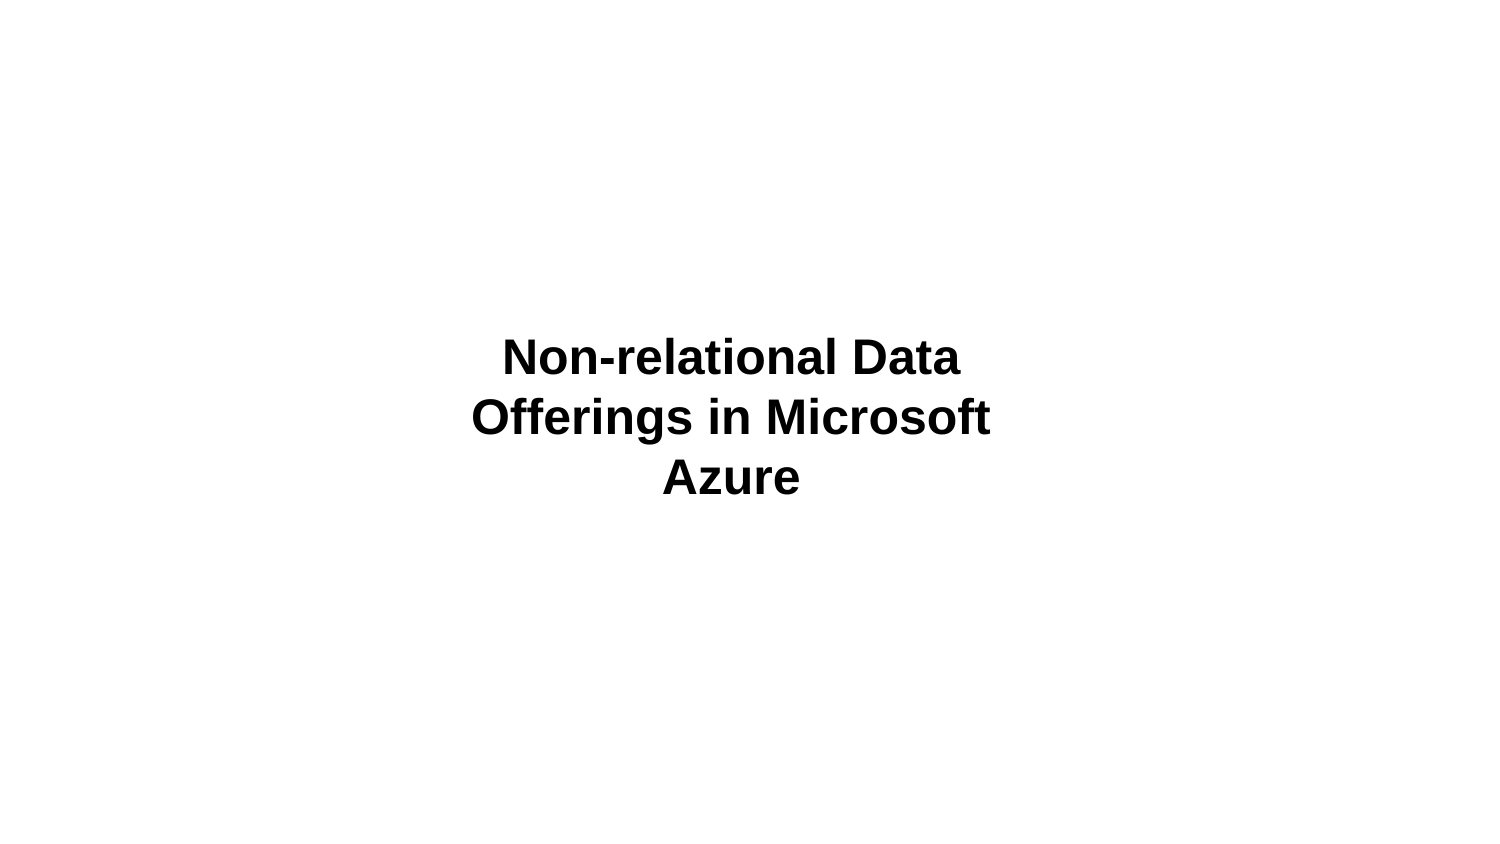

# Non-relational Data Offerings in Microsoft Azure